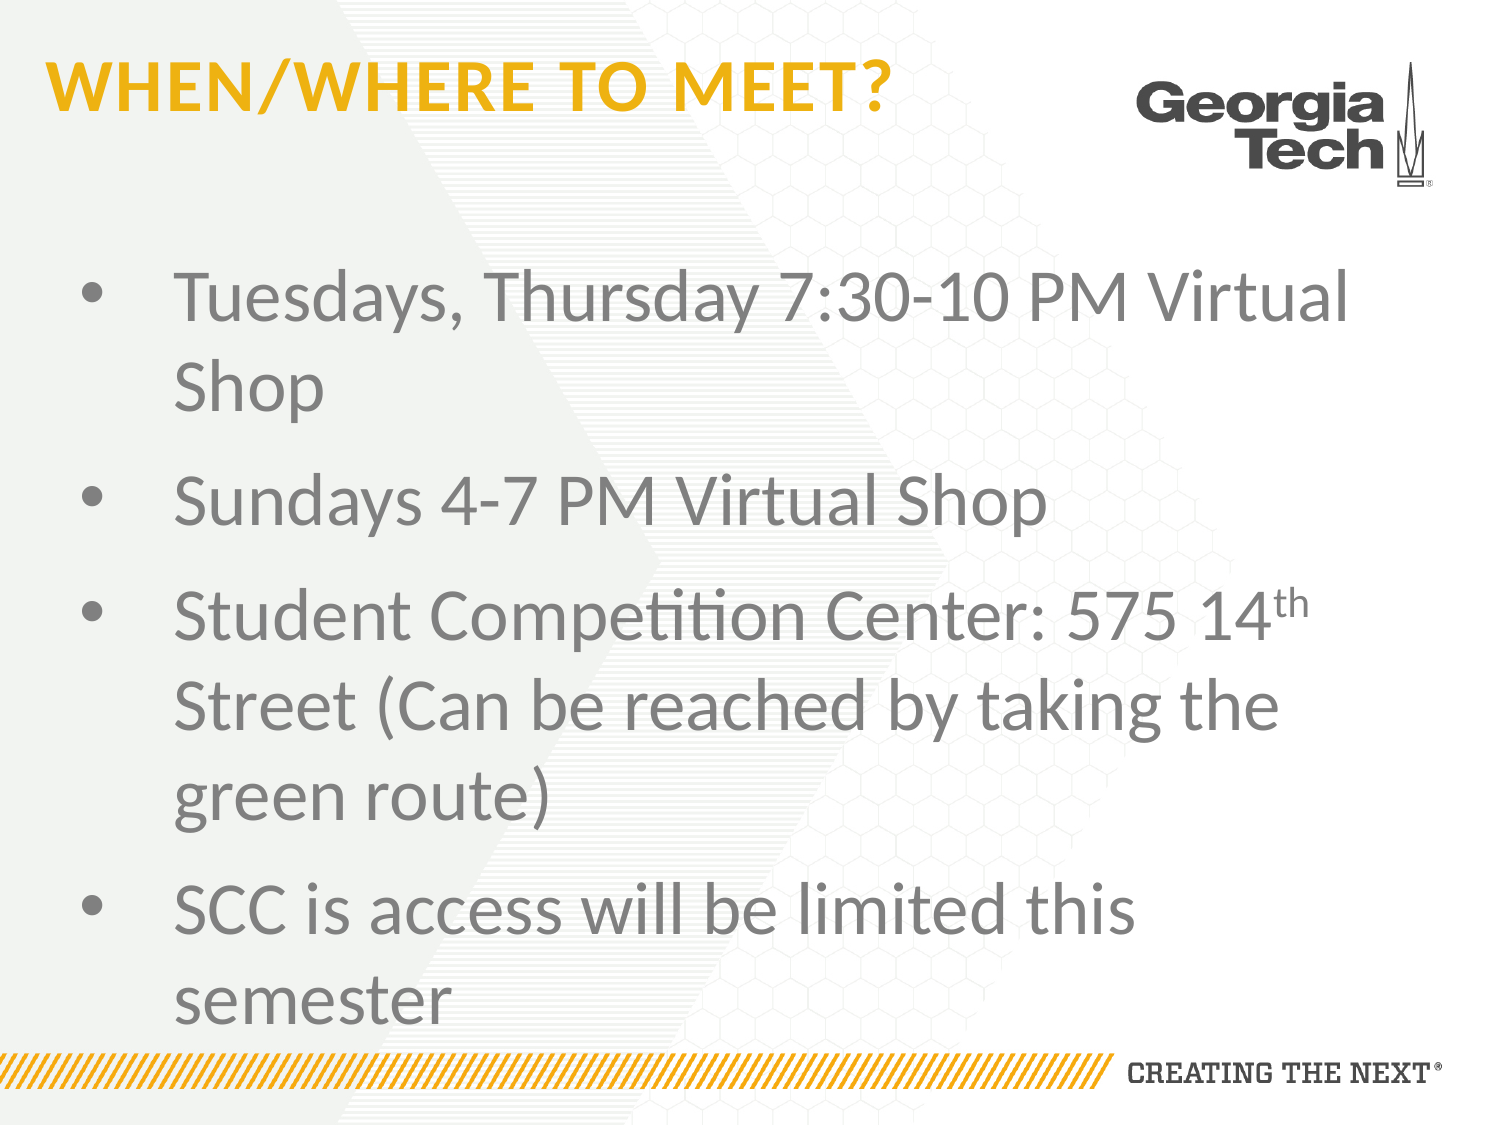

# When/where to meet?
Tuesdays, Thursday 7:30-10 PM Virtual Shop
Sundays 4-7 PM Virtual Shop
Student Competition Center: 575 14th Street (Can be reached by taking the green route)
SCC is access will be limited this semester